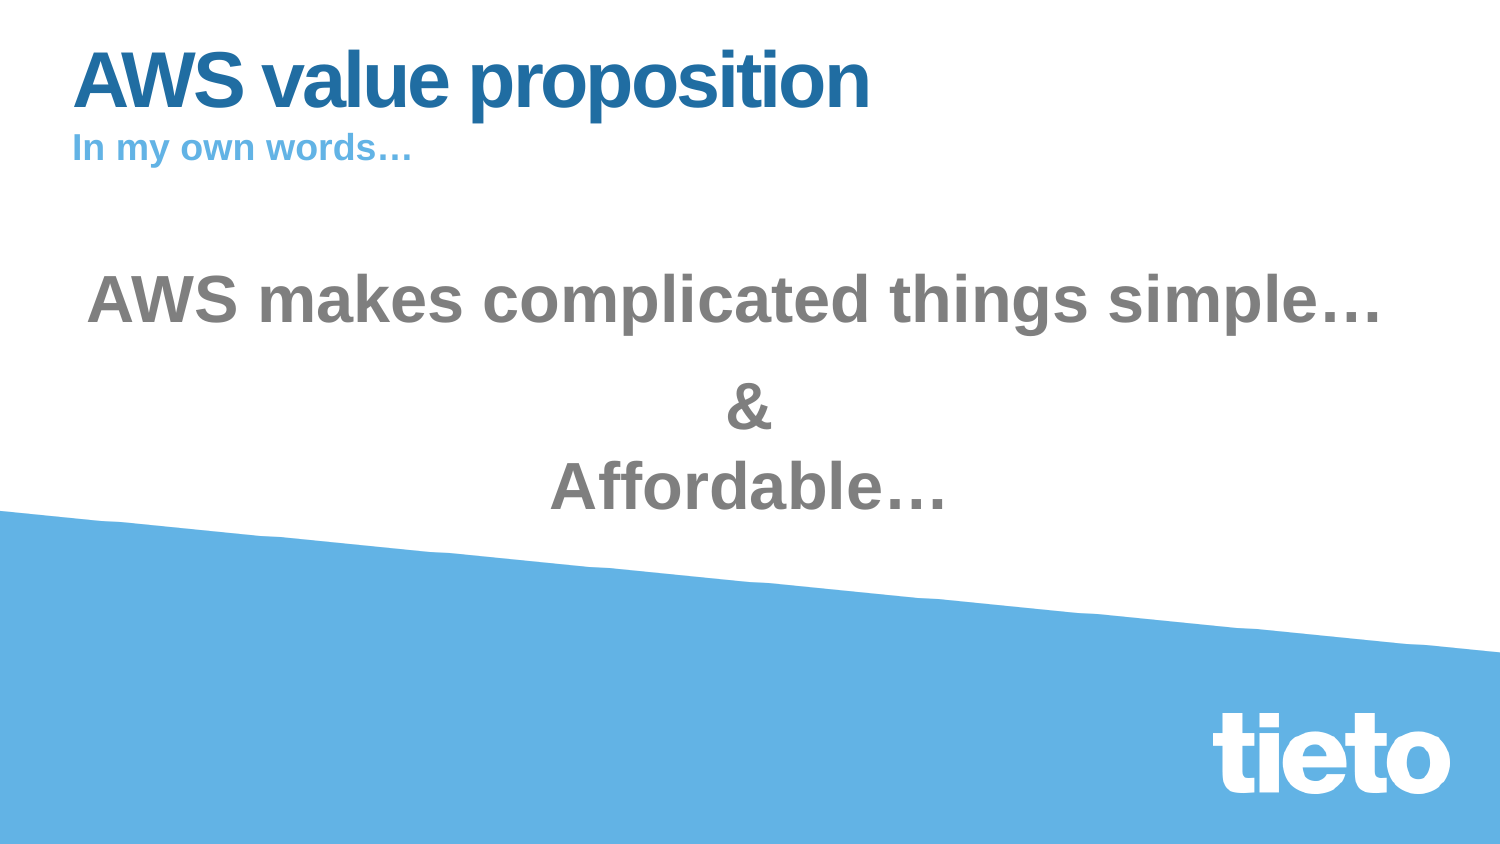

# AWS value proposition In my own words…
AWS makes complicated things simple…
&
Affordable…